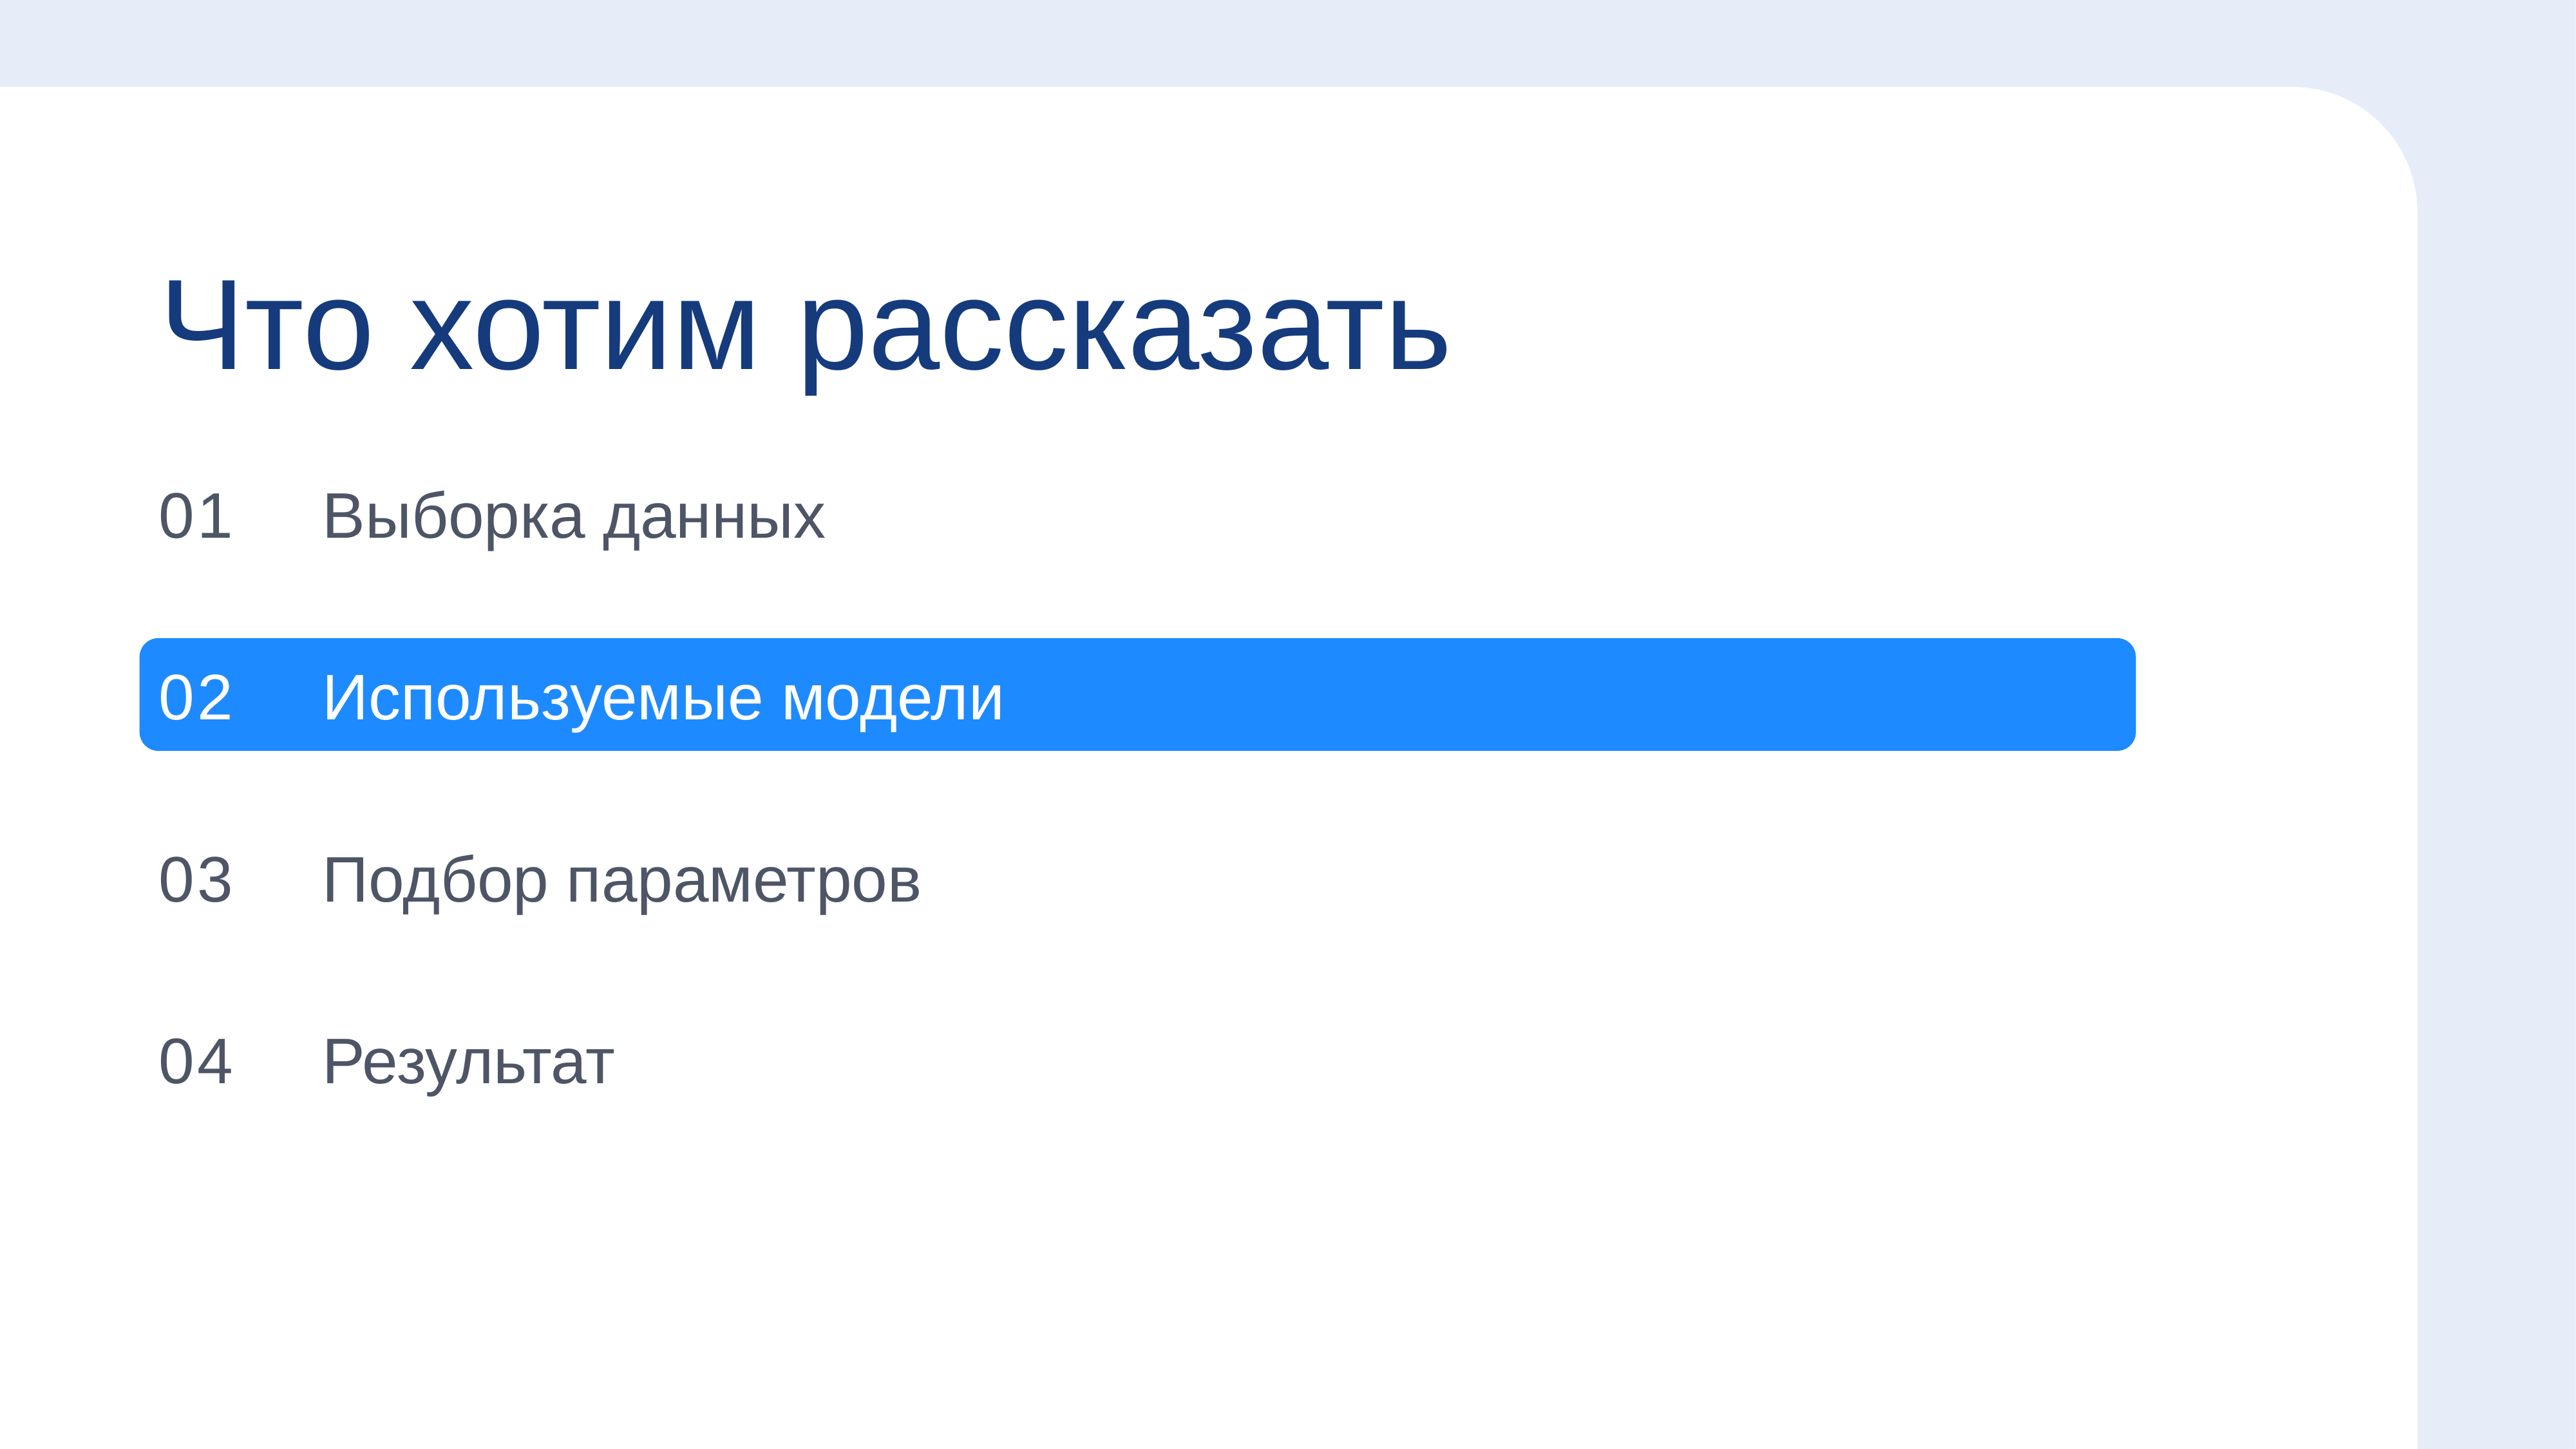

# Что хотим рассказать
01
Выборка данных

02
Используемые модели
03
Подбор параметров
04
Результат